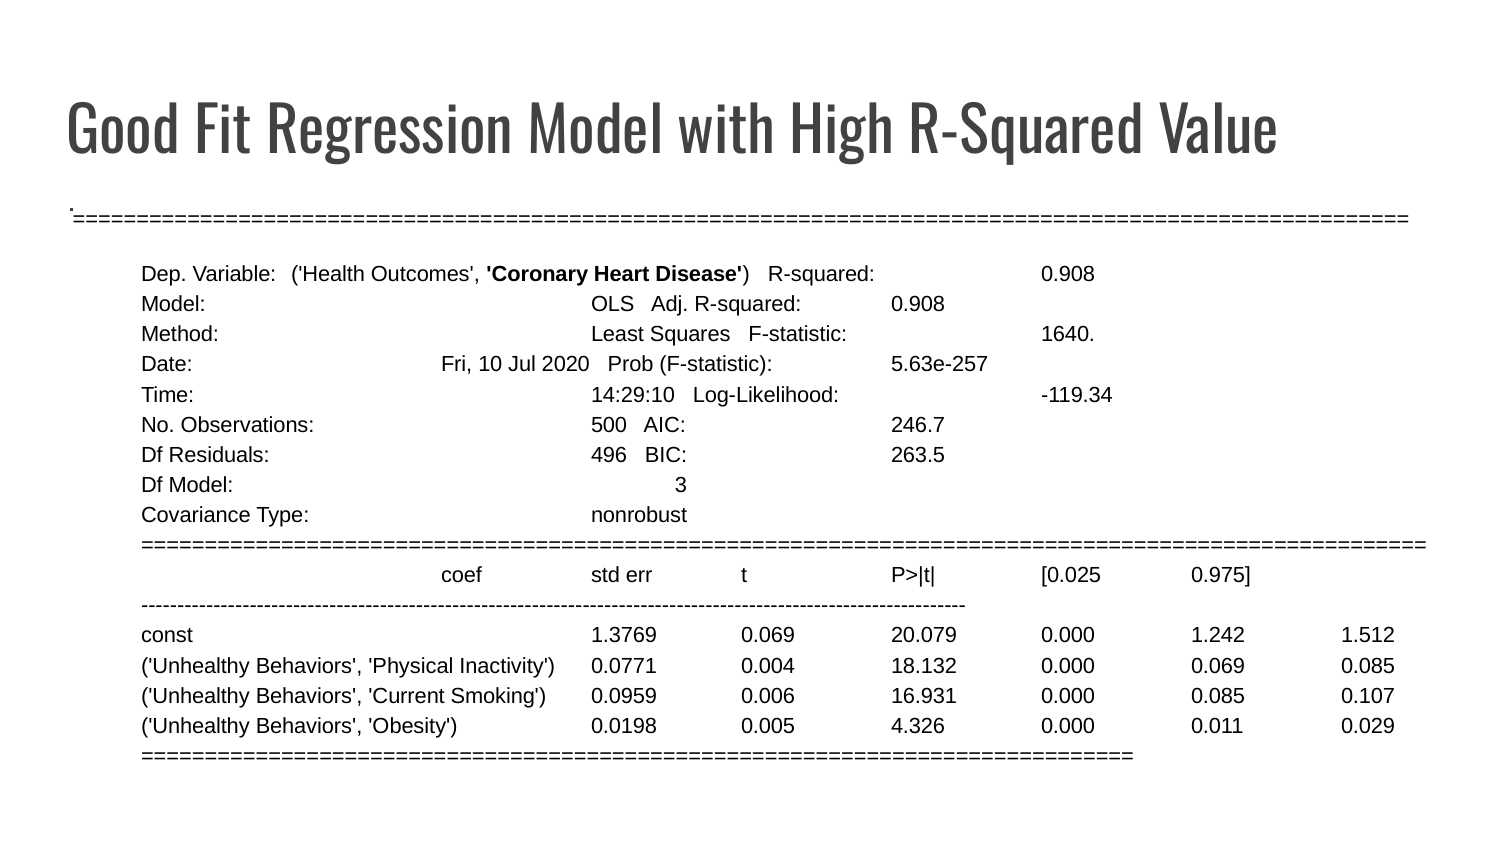

# Good Fit Regression Model with High R-Squared Value
 =========================================================================================================
Dep. Variable: 	('Health Outcomes', 'Coronary Heart Disease')   R-squared:                   	0.908
Model:                                                   	OLS   Adj. R-squared:              	0.908
Method:                                        	Least Squares   F-statistic:                 	1640.
Date:                                       	Fri, 10 Jul 2020   Prob (F-statistic):      	5.63e-257
Time:                                               	14:29:10   Log-Likelihood:            	-119.34
No. Observations:                                        	500   AIC:                         	246.7
Df Residuals:                                            	496   BIC:                         	263.5
Df Model:                                    	              3
Covariance Type:                                   	nonrobust
=====================================================================================================
                                                 	coef	std err      	t  	P>|t|  	[0.025  	0.975]
------------------------------------------------------------------------------------------------------------------
const                                          	1.3769  	0.069 	20.079  	0.000   	1.242   	1.512
('Unhealthy Behaviors', 'Physical Inactivity') 	0.0771  	0.004 	18.132  	0.000   	0.069   	0.085
('Unhealthy Behaviors', 'Current Smoking')     	0.0959  	0.006 	16.931  	0.000   	0.085   	0.107
('Unhealthy Behaviors', 'Obesity')             	0.0198  	0.005  	4.326  	0.000   	0.011   	0.029
==============================================================================